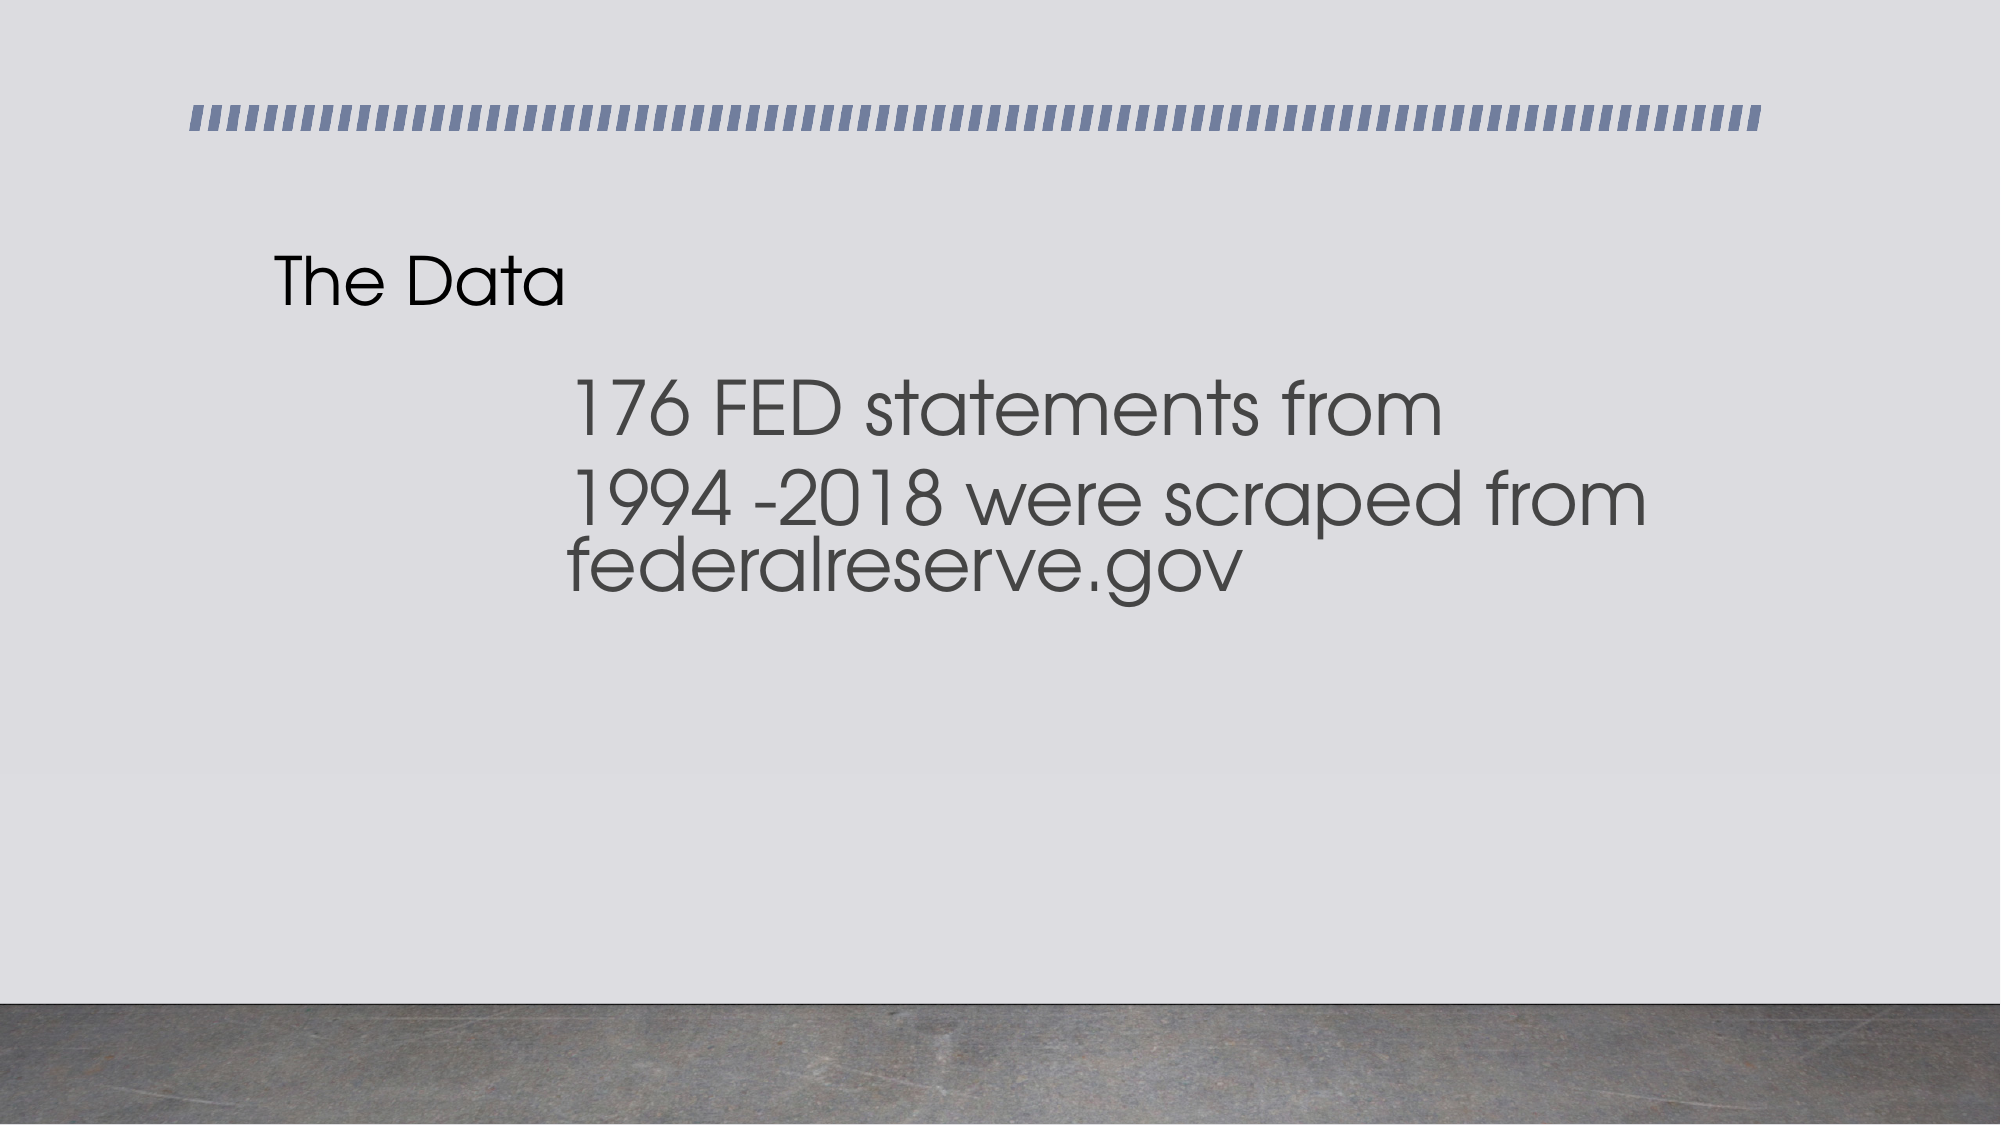

# The Data
176 FED statements from
1994 -2018 were scraped from federalreserve.gov